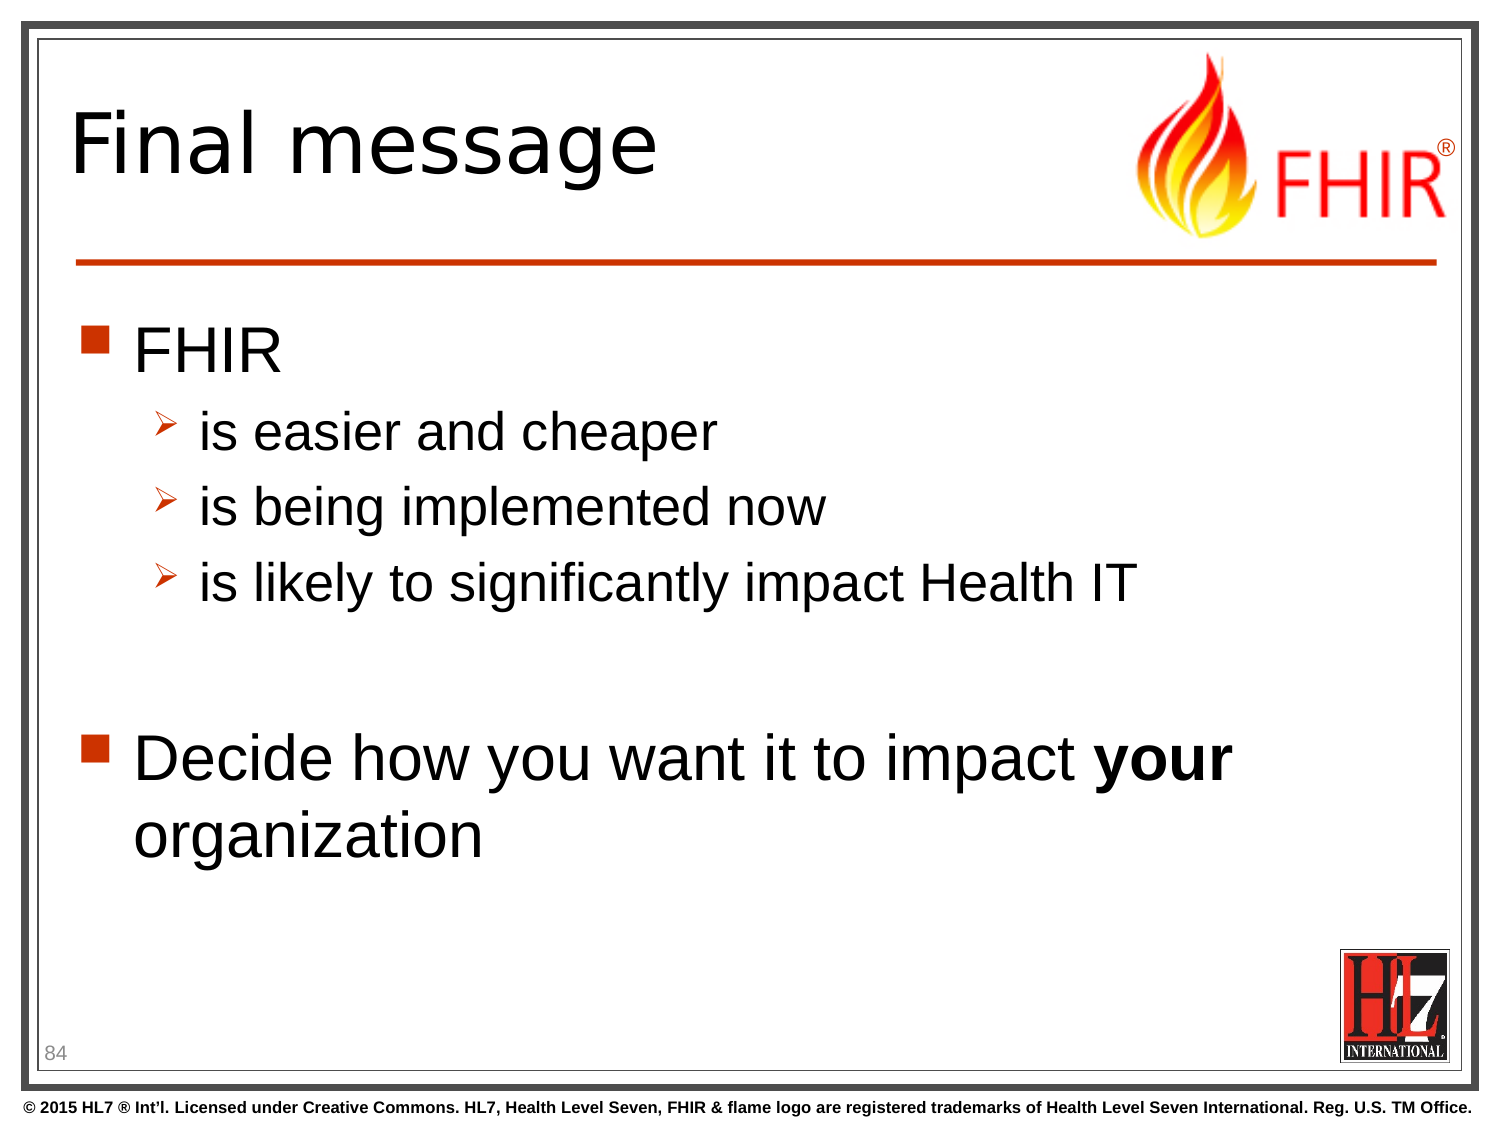

# Final message
FHIR
is easier and cheaper
is being implemented now
is likely to significantly impact Health IT

Decide how you want it to impact your organization
84